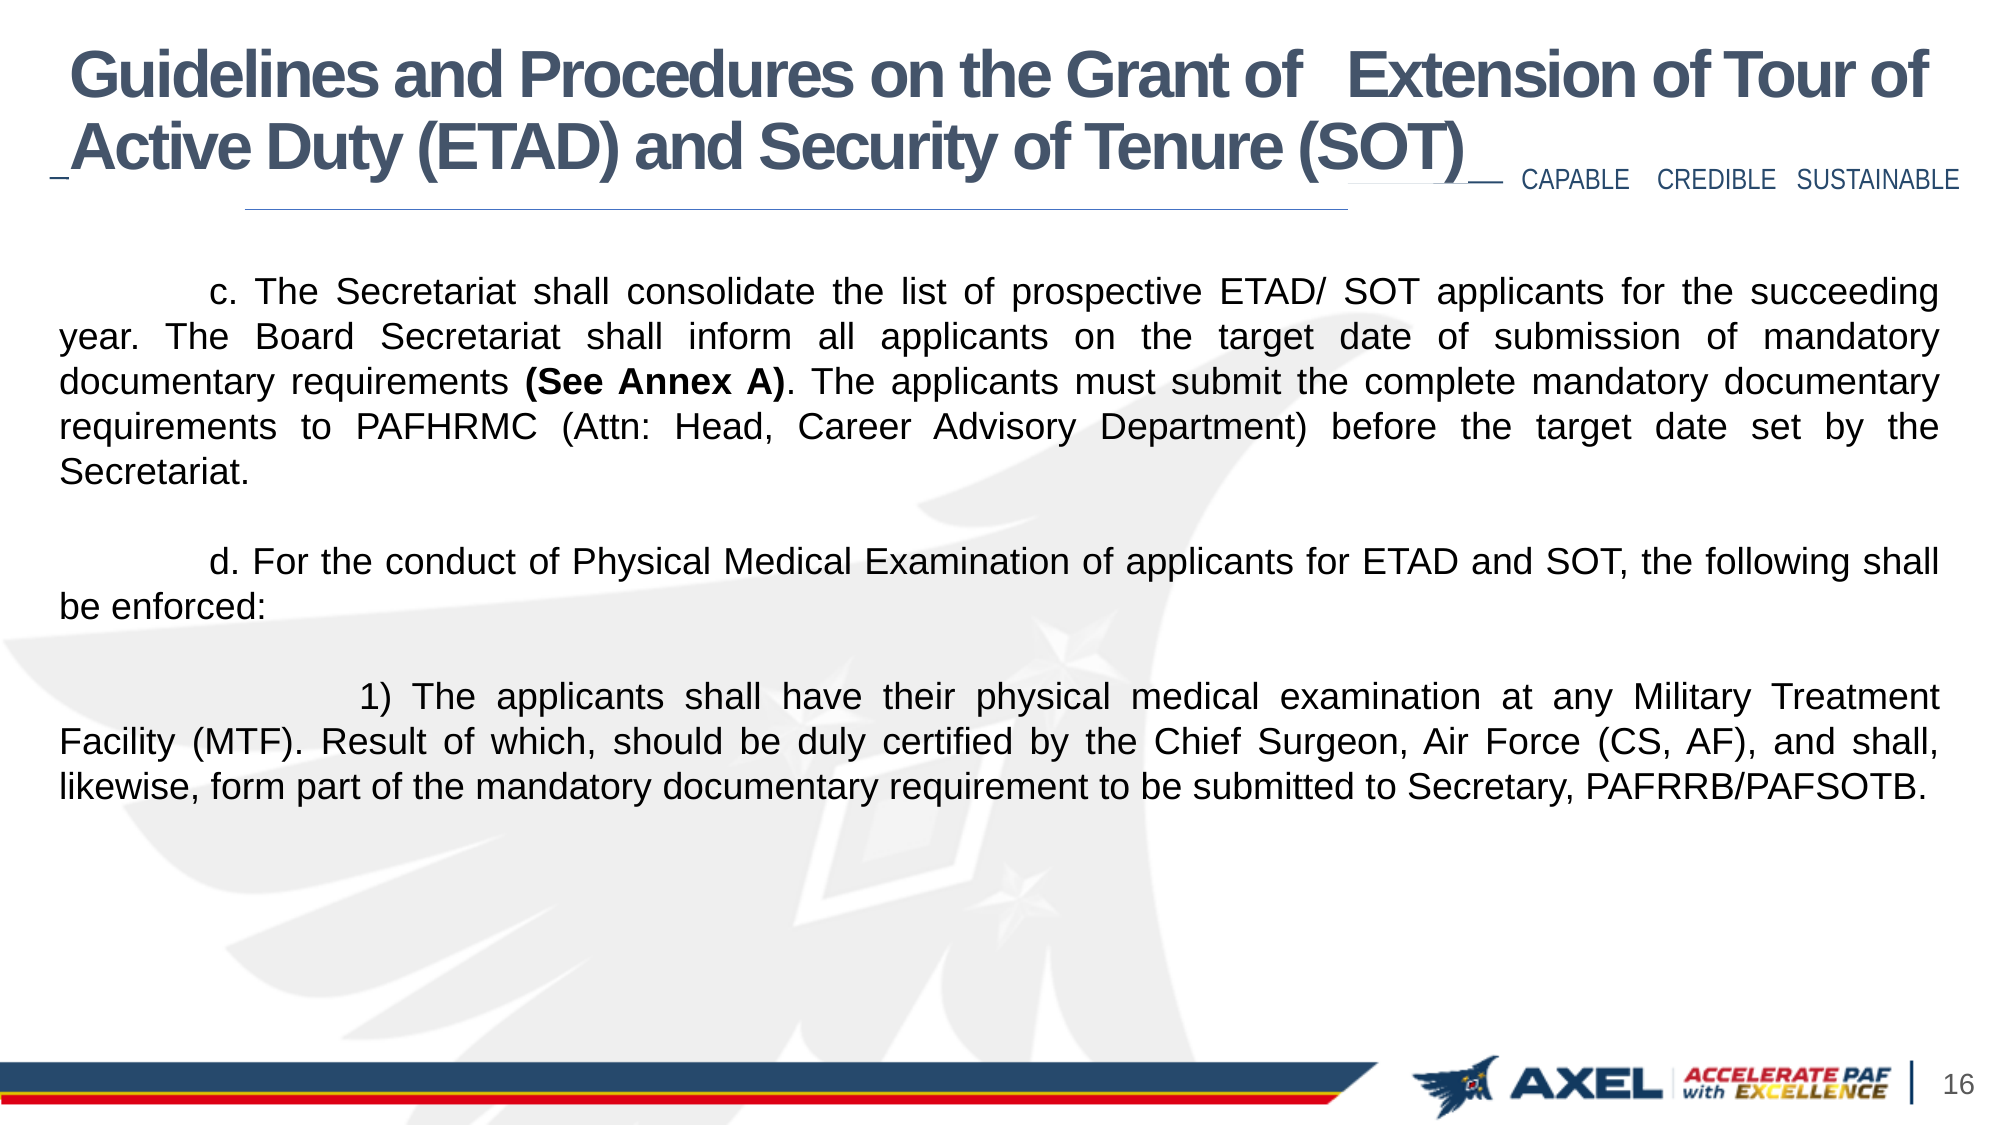

# Guidelines and Procedures on the Grant of   Extension of Tour of Active Duty (ETAD) and Security of Tenure (SOT)

	c. The Secretariat shall consolidate the list of prospective ETAD/ SOT applicants for the succeeding year. The Board Secretariat shall inform all applicants on the target date of submission of mandatory documentary requirements (See Annex A). The applicants must submit the complete mandatory documentary requirements to PAFHRMC (Attn: Head, Career Advisory Department) before the target date set by the Secretariat.

	d. For the conduct of Physical Medical Examination of applicants for ETAD and SOT, the following shall be enforced:

		1) The applicants shall have their physical medical examination at any Military Treatment Facility (MTF). Result of which, should be duly certified by the Chief Surgeon, Air Force (CS, AF), and shall, likewise, form part of the mandatory documentary requirement to be submitted to Secretary, PAFRRB/PAFSOTB.